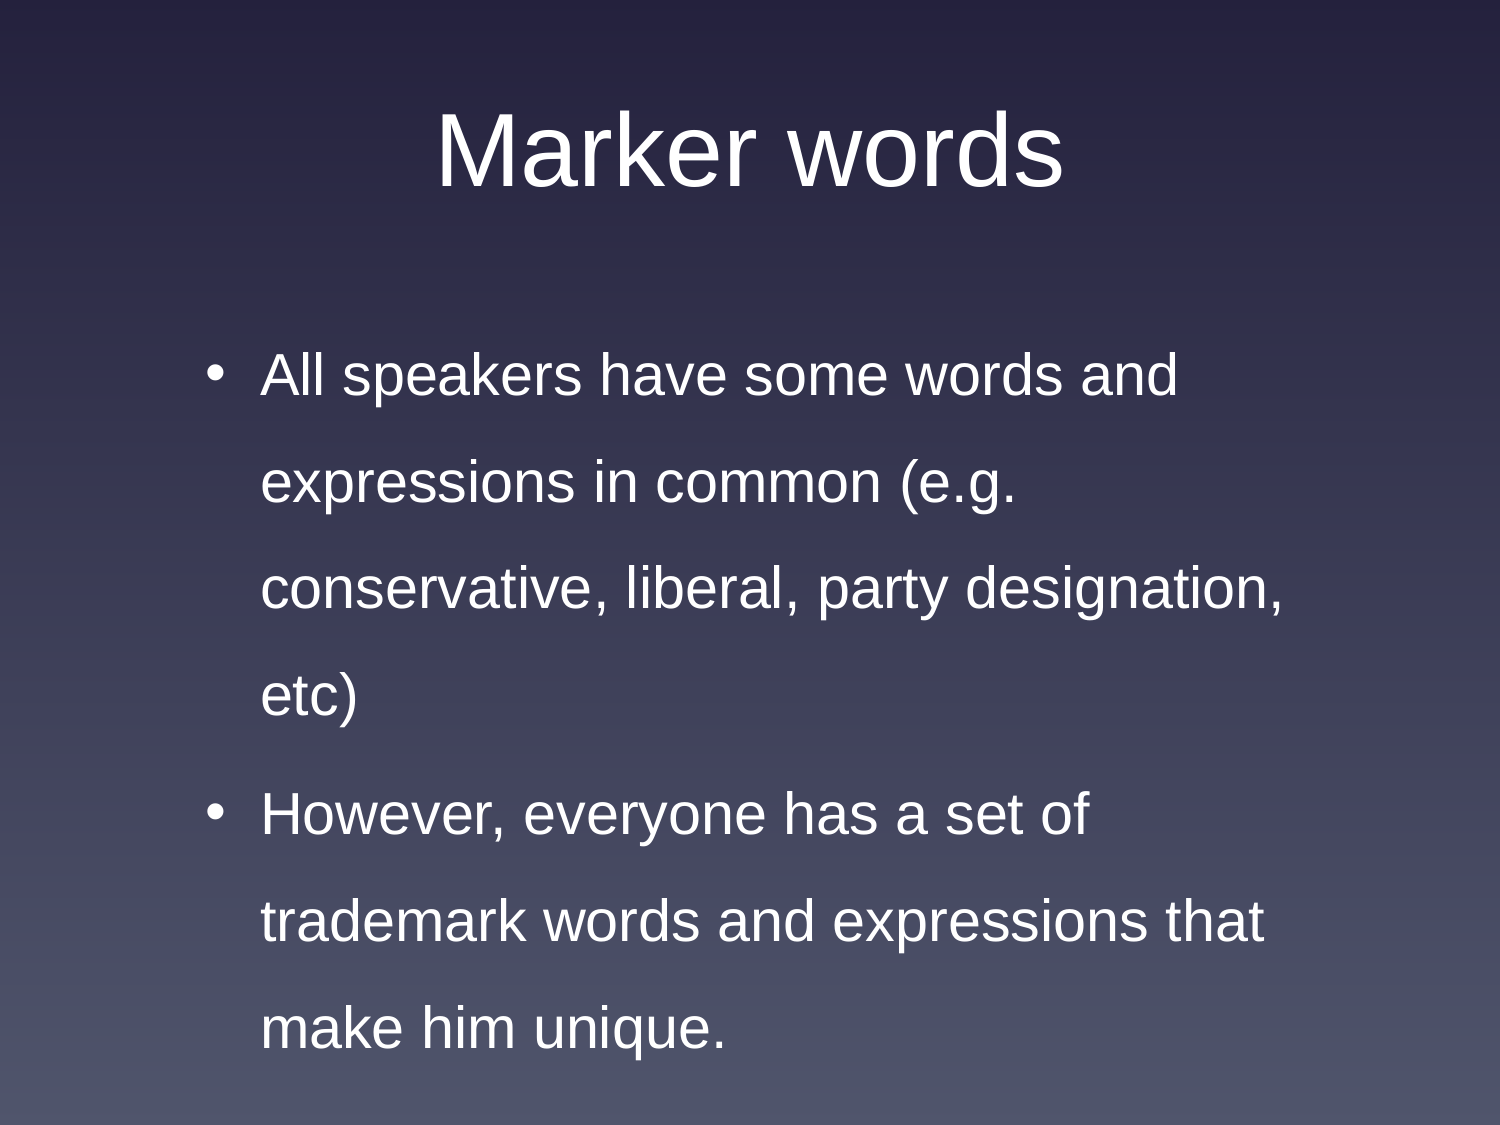

# Marker words
All speakers have some words and expressions in common (e.g. conservative, liberal, party designation, etc)
However, everyone has a set of trademark words and expressions that make him unique.